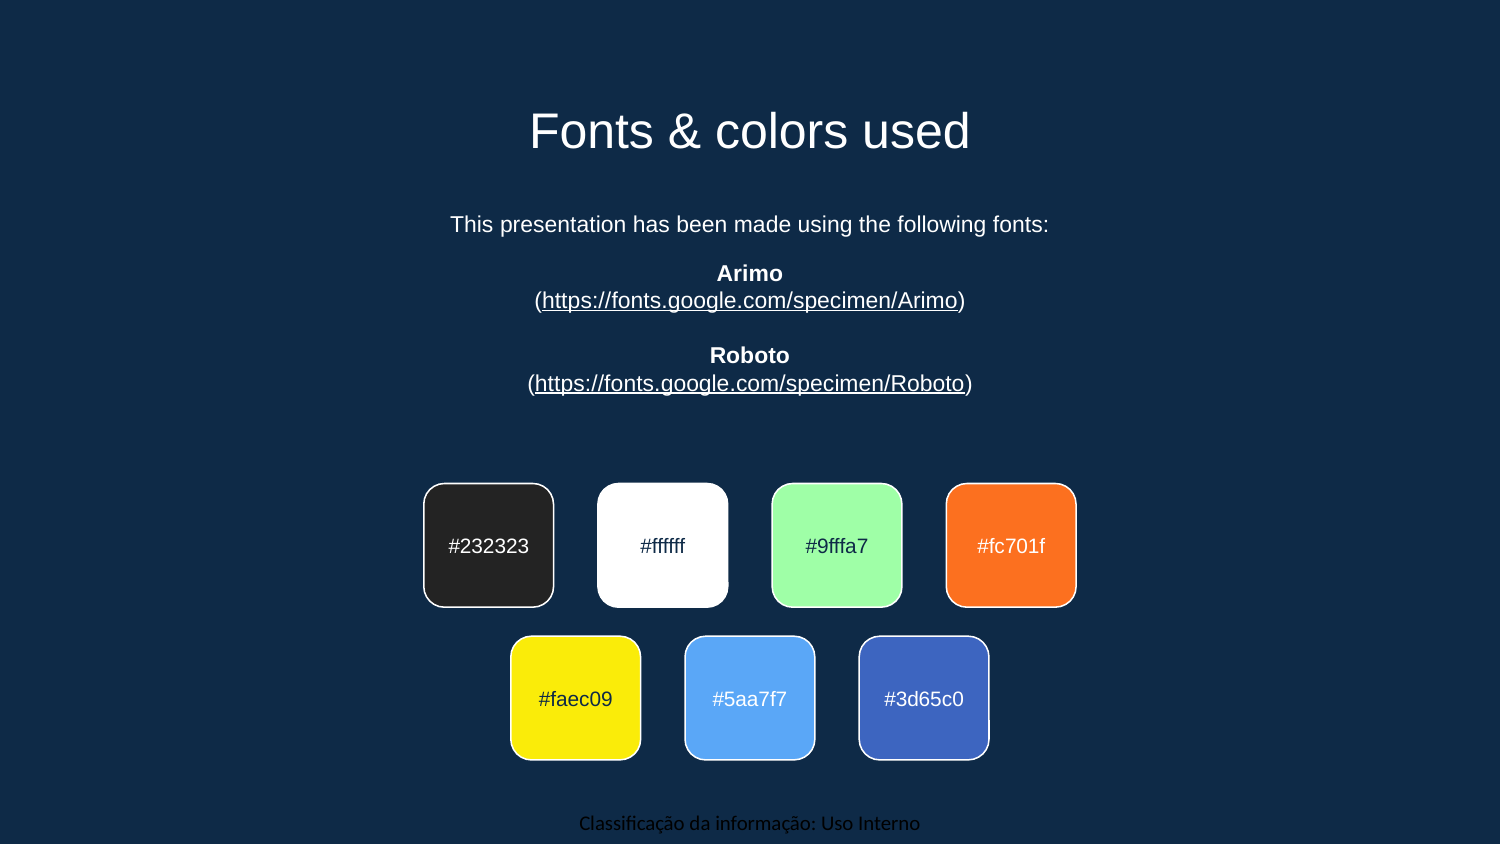

# Fonts & colors used
This presentation has been made using the following fonts:
Arimo
(https://fonts.google.com/specimen/Arimo)

Roboto
(https://fonts.google.com/specimen/Roboto)

#232323
#ffffff
#9fffa7
#fc701f

#faec09
#5aa7f7
#3d65c0